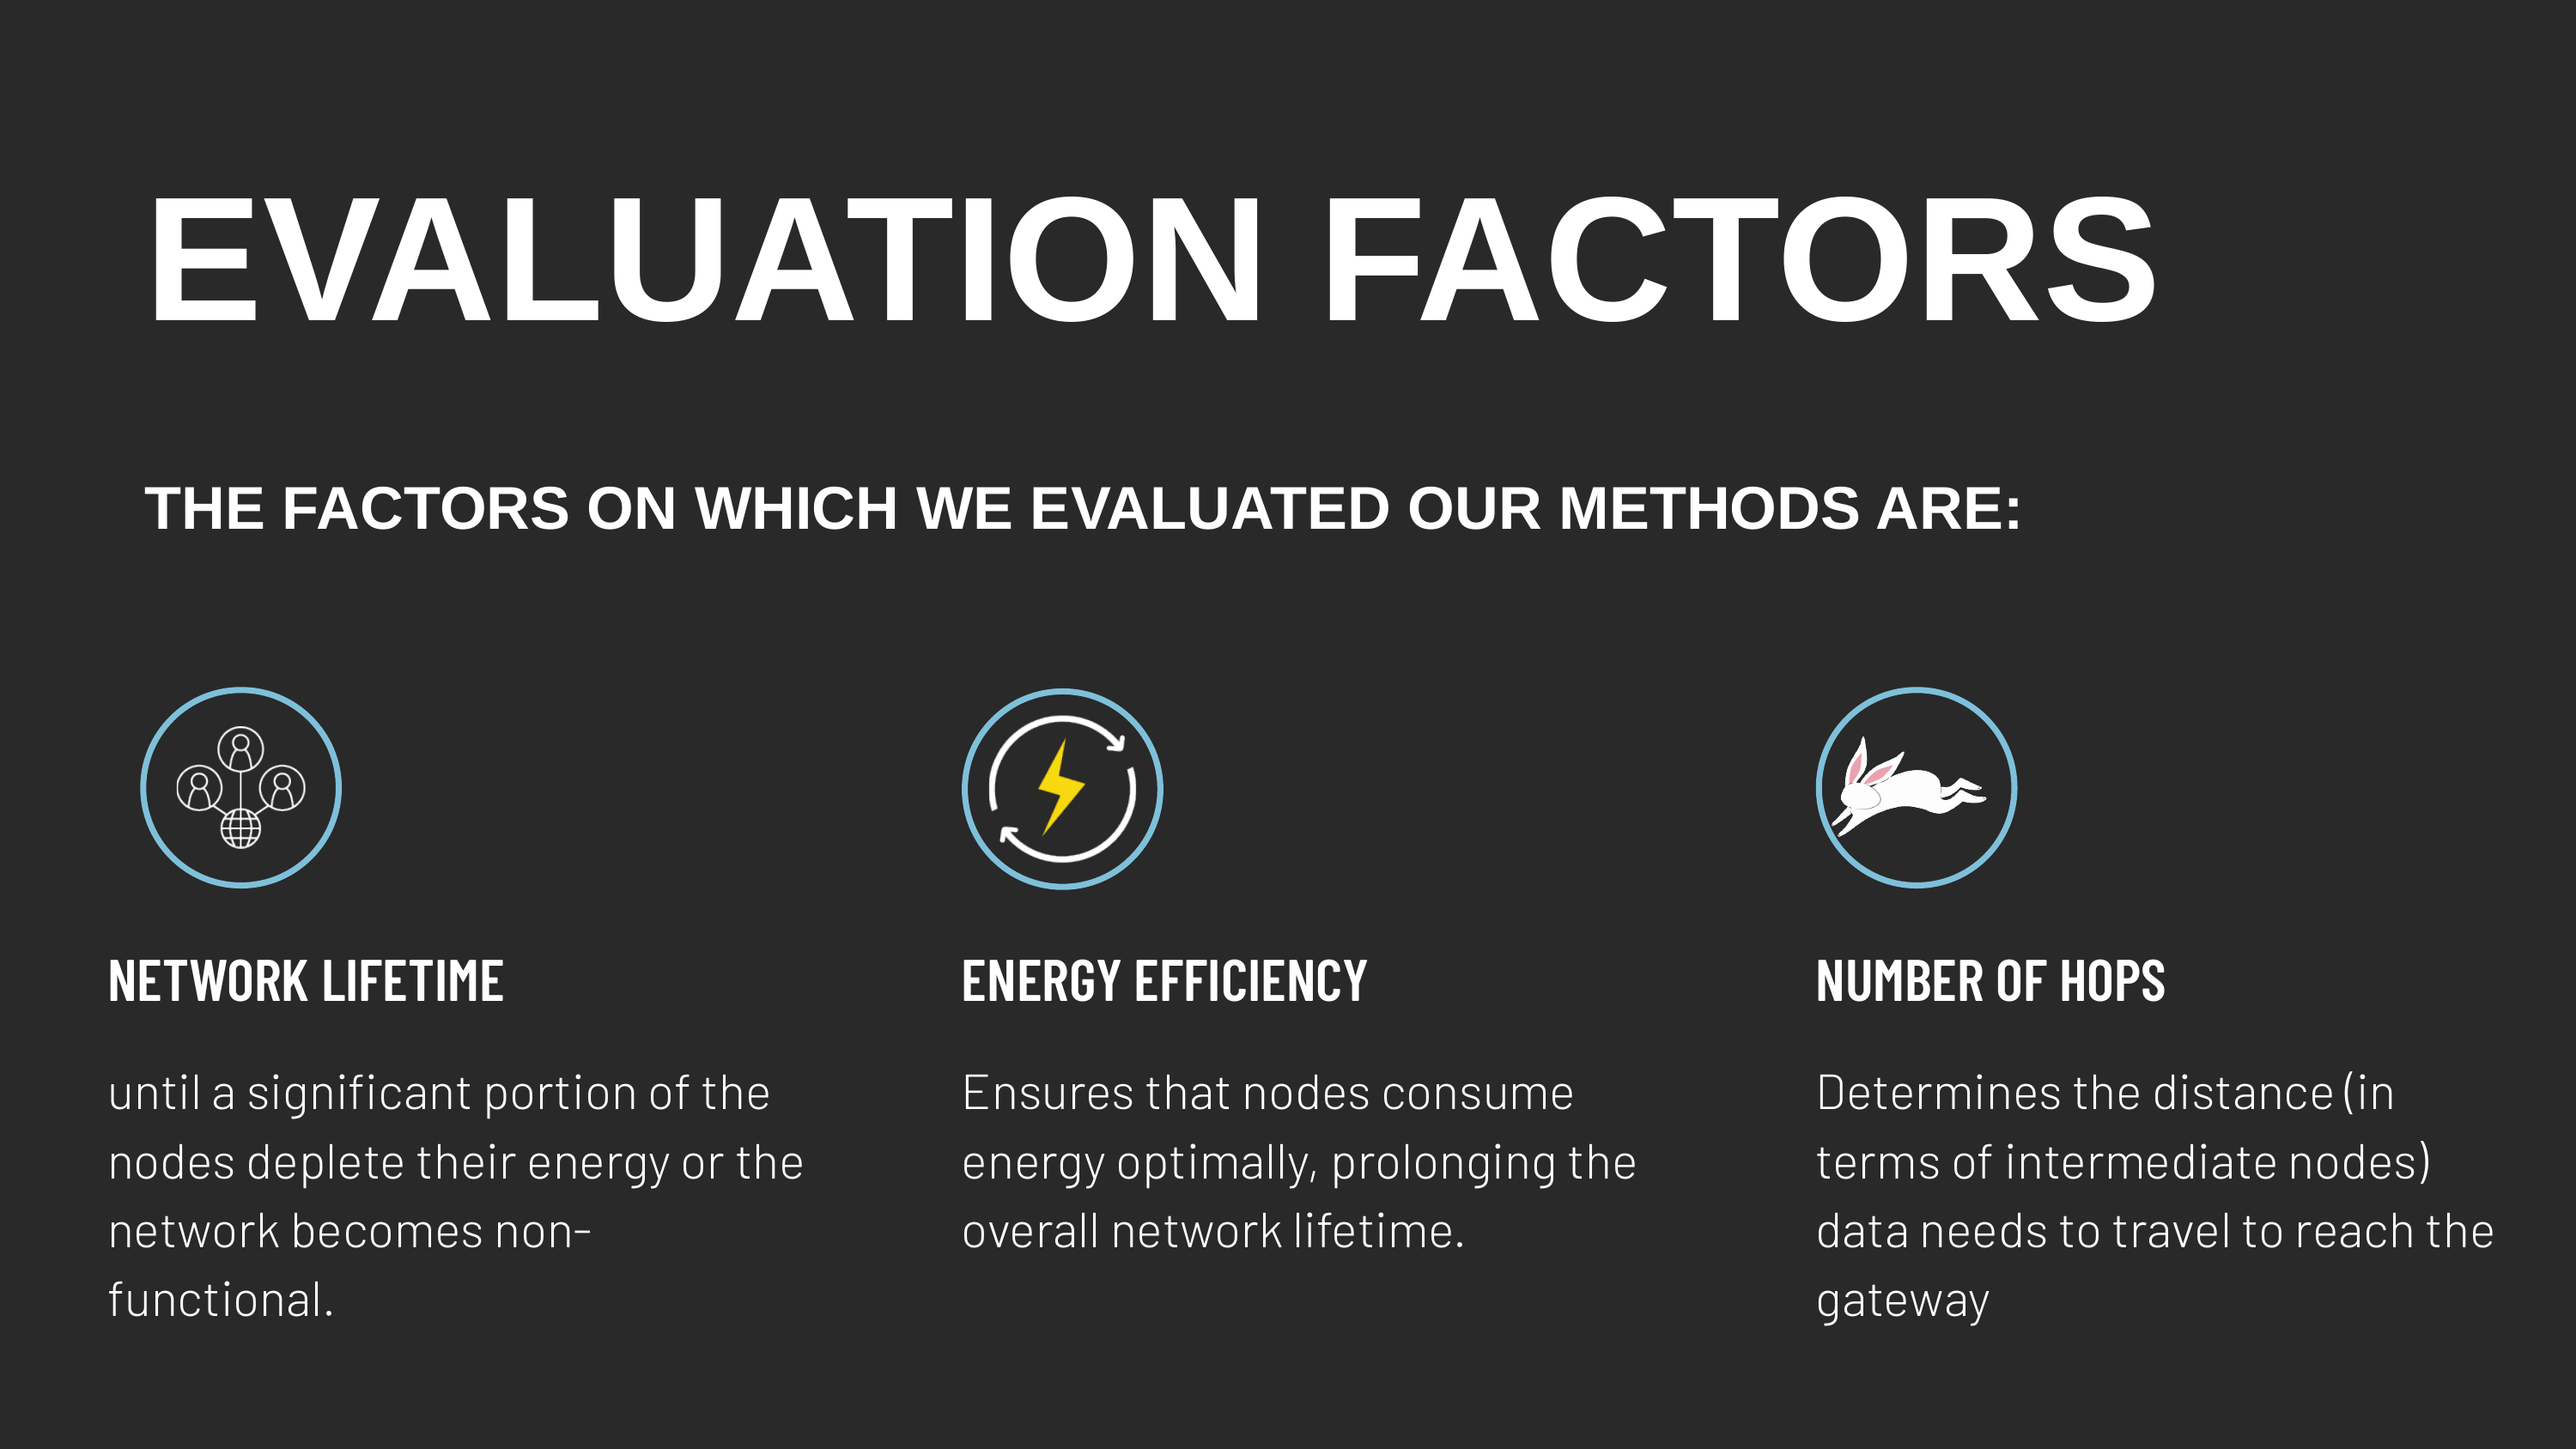

EVALUATION FACTORS
THE FACTORS ON WHICH WE EVALUATED OUR METHODS ARE:

NETWORK LIFETIME
ENERGY EFFICIENCY
NUMBER OF HOPS
until a significant portion of the nodes deplete their energy or the network becomes non-functional.
Ensures that nodes consume energy optimally, prolonging the overall network lifetime.
Determines the distance (in terms of intermediate nodes) data needs to travel to reach the gateway